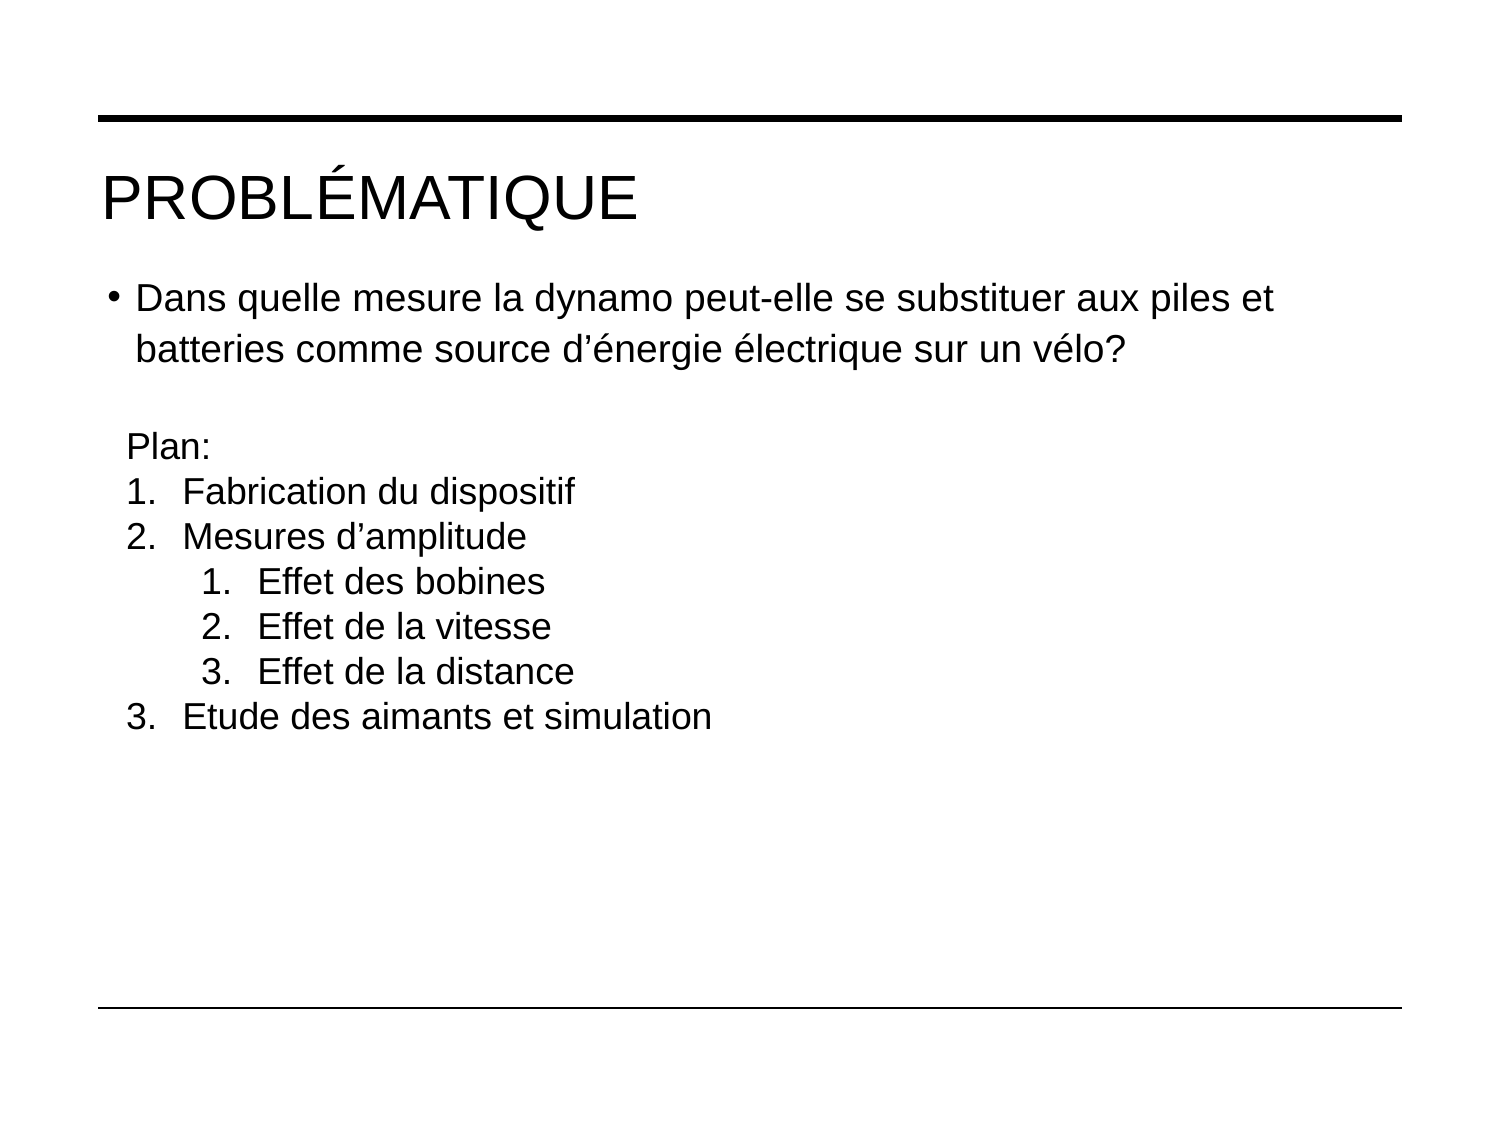

# problématique
Dans quelle mesure la dynamo peut-elle se substituer aux piles et batteries comme source d’énergie électrique sur un vélo?
Plan:
Fabrication du dispositif
Mesures d’amplitude
Effet des bobines
Effet de la vitesse
Effet de la distance
Etude des aimants et simulation